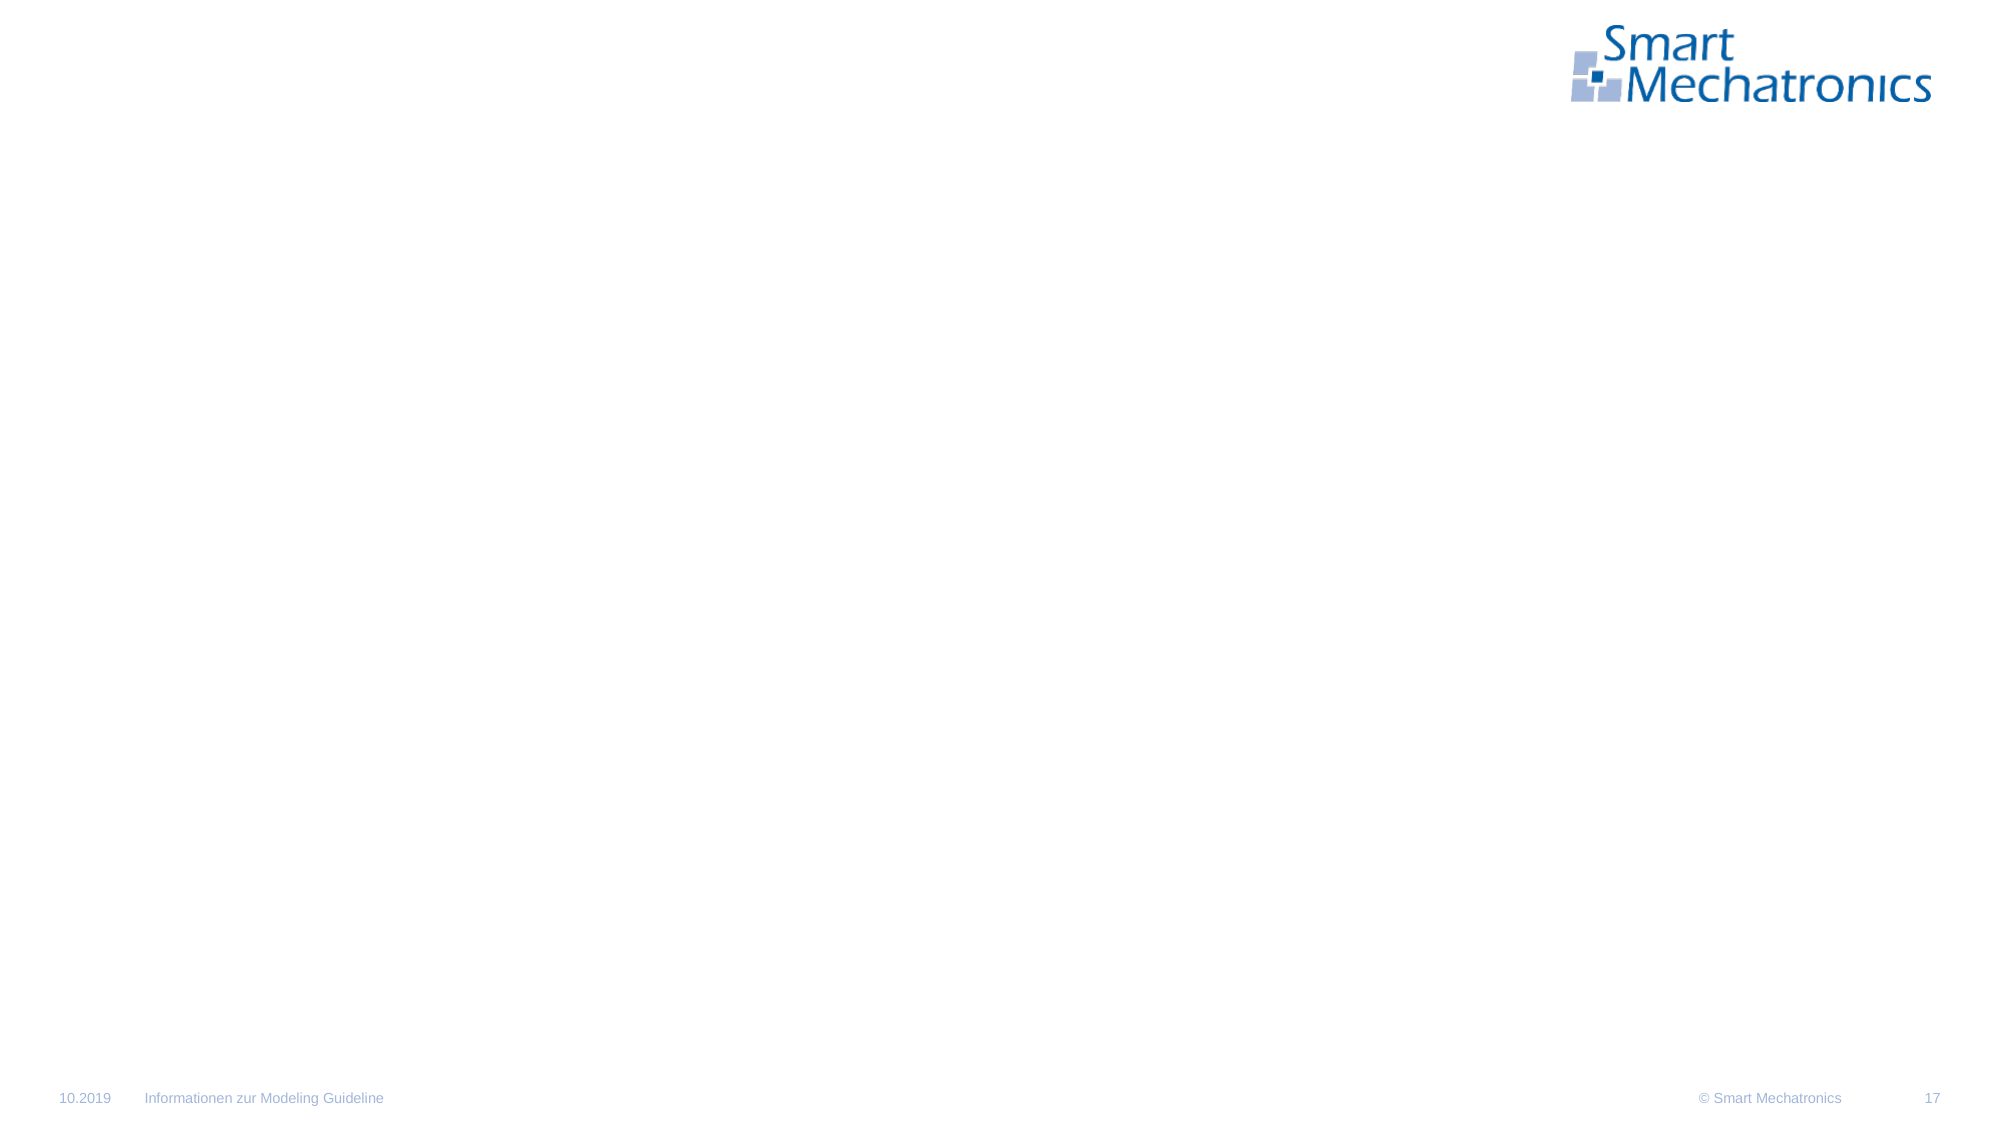

#

Informationen zur Modeling Guideline
10.2019
17